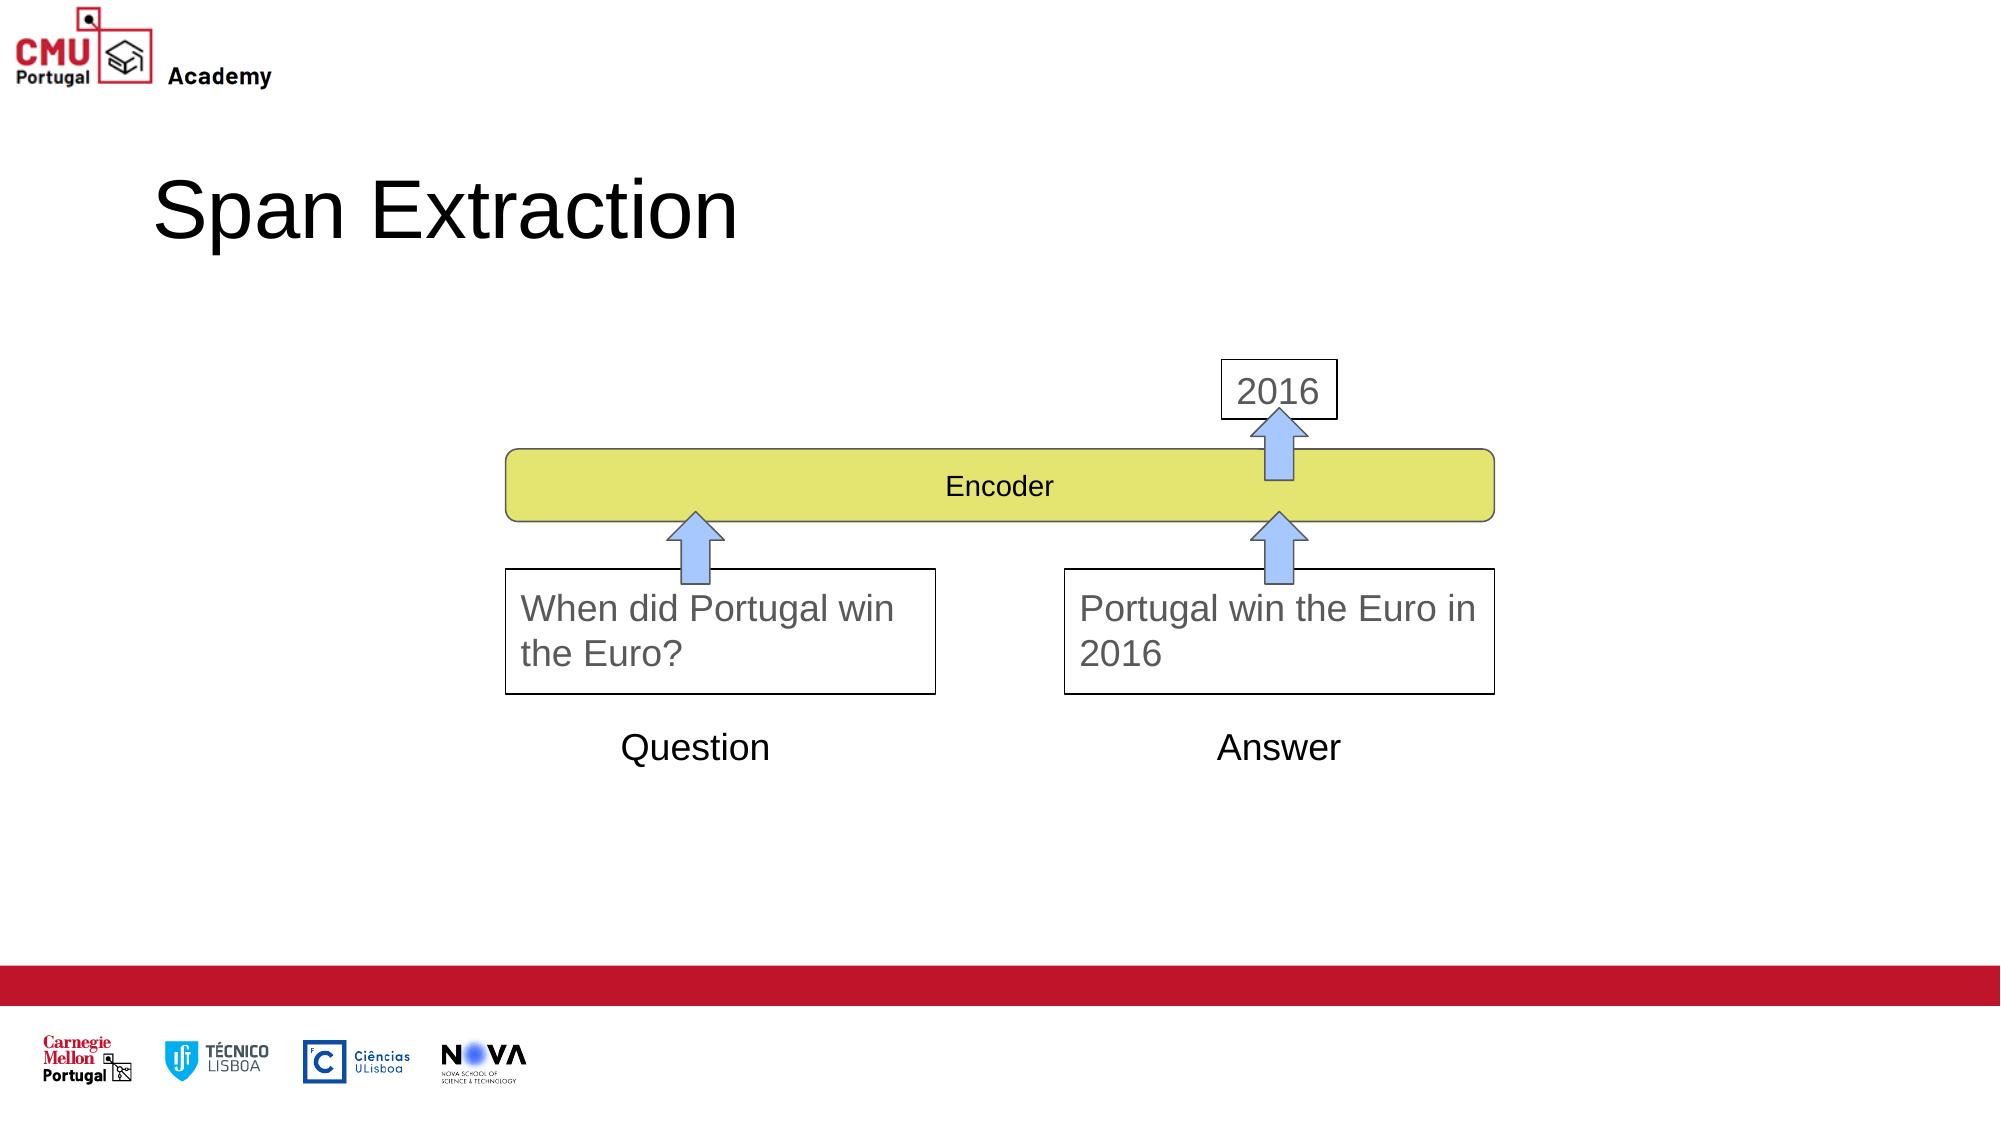

# Span Extraction
2016

Encoder

When did Portugal win the Euro?
Portugal win the Euro in 2016
Question
Answer